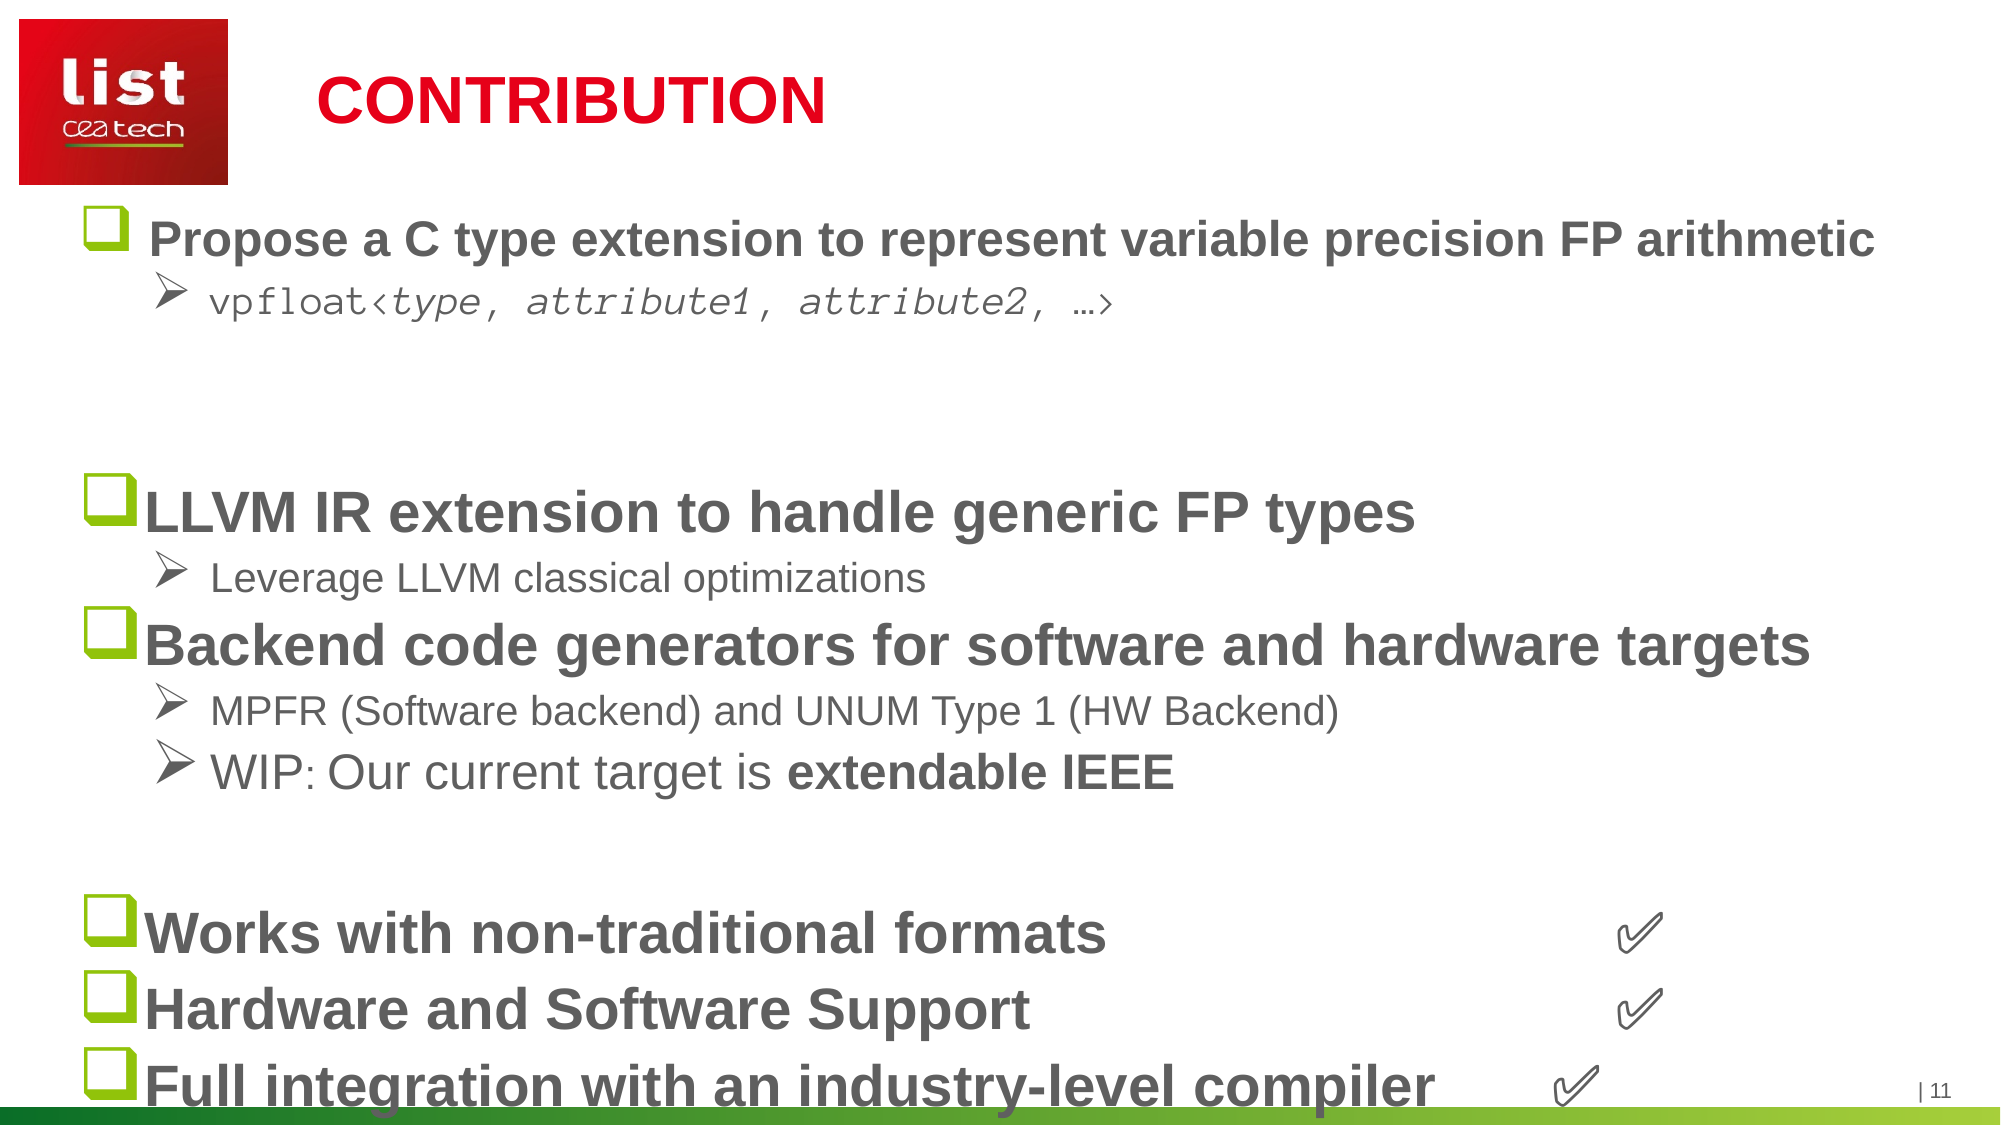

Contribution
 Propose a C type extension to represent variable precision FP arithmetic
vpfloat<type, attribute1, attribute2, …>

LLVM IR extension to handle generic FP types
Leverage LLVM classical optimizations
Backend code generators for software and hardware targets
MPFR (Software backend) and UNUM Type 1 (HW Backend)
WIP: Our current target is extendable IEEE

Works with non-traditional formats 	 		        ✅
Hardware and Software Support 			        ✅
Full integration with an industry-level compiler       ✅